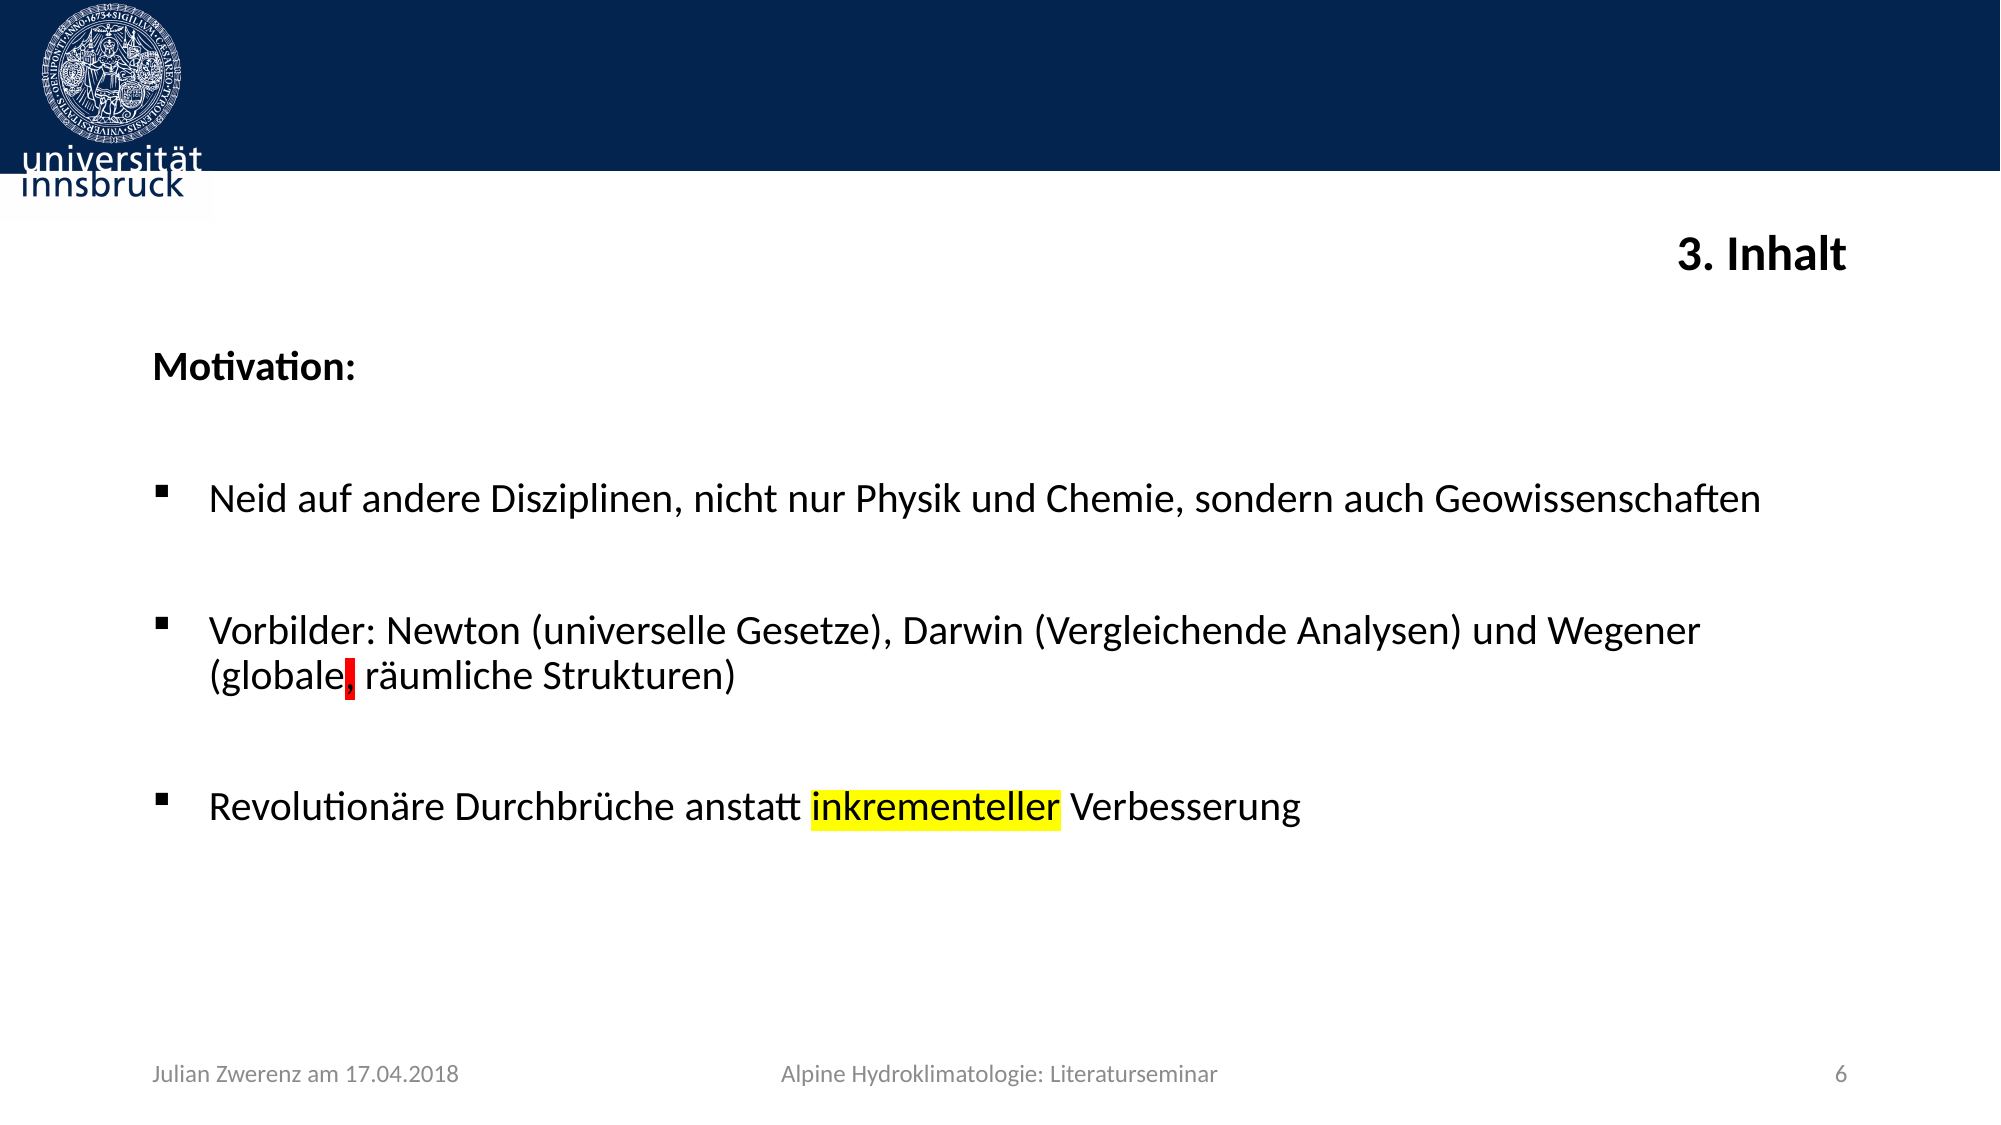

# 3. Inhalt
Motivation:

Neid auf andere Disziplinen, nicht nur Physik und Chemie, sondern auch Geowissenschaften

Vorbilder: Newton (universelle Gesetze), Darwin (Vergleichende Analysen) und Wegener (globale, räumliche Strukturen)

Revolutionäre Durchbrüche anstatt inkrementeller Verbesserung

Julian Zwerenz am 17.04.2018
Alpine Hydroklimatologie: Literaturseminar
6